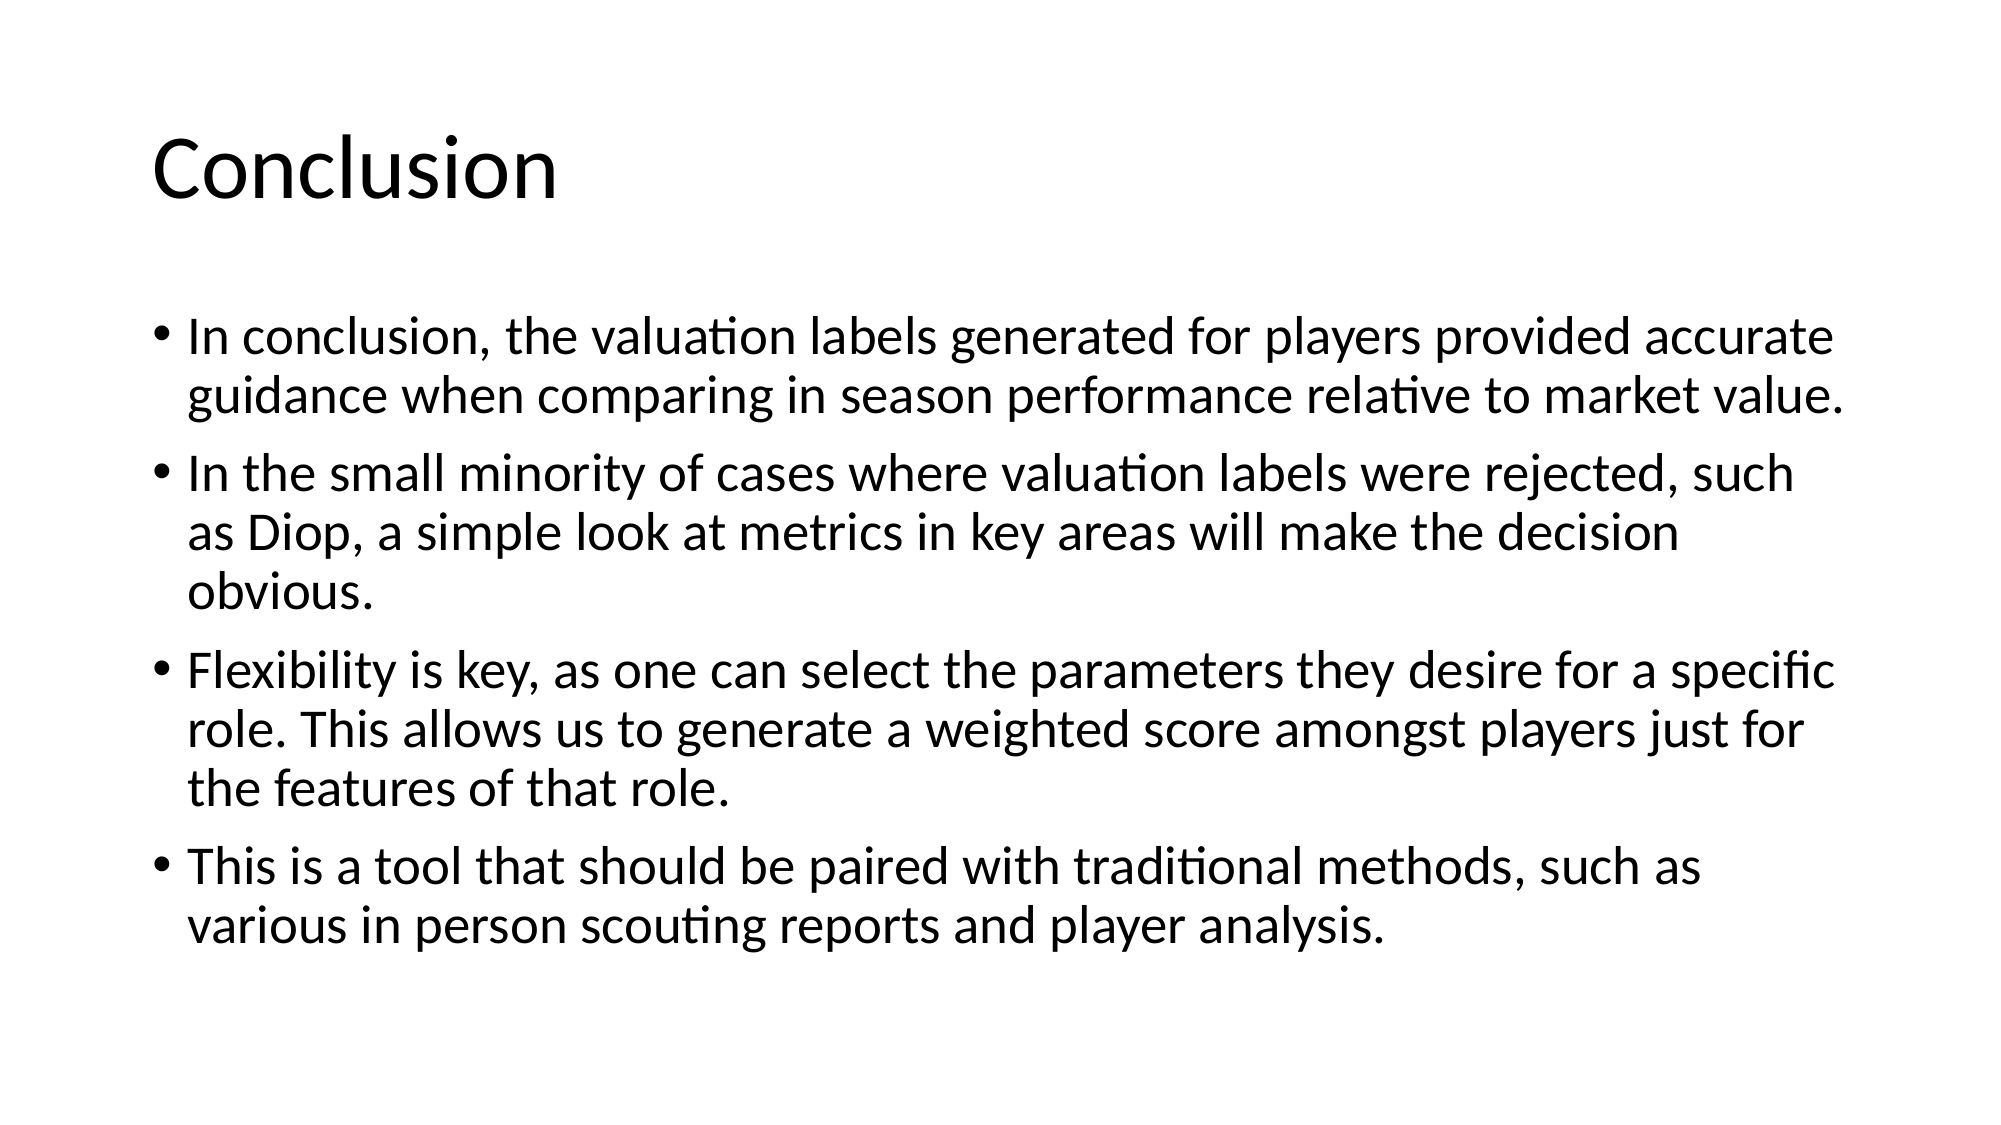

# Conclusion
In conclusion, the valuation labels generated for players provided accurate guidance when comparing in season performance relative to market value.
In the small minority of cases where valuation labels were rejected, such as Diop, a simple look at metrics in key areas will make the decision obvious.
Flexibility is key, as one can select the parameters they desire for a specific role. This allows us to generate a weighted score amongst players just for the features of that role.
This is a tool that should be paired with traditional methods, such as various in person scouting reports and player analysis.